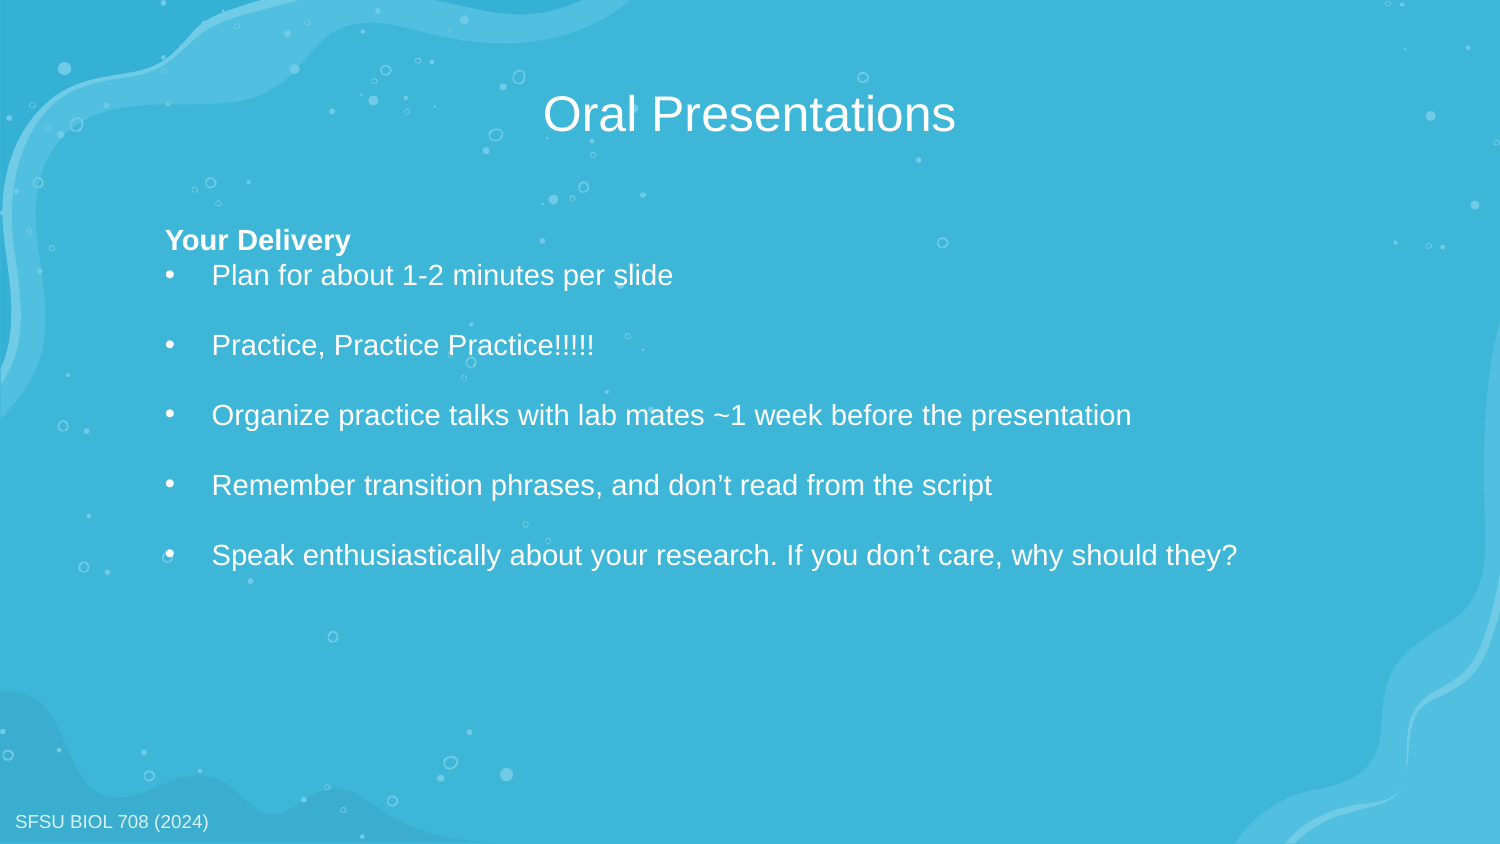

# Oral Presentations
Your Delivery
Plan for about 1-2 minutes per slide

Practice, Practice Practice!!!!!

Organize practice talks with lab mates ~1 week before the presentation

Remember transition phrases, and don’t read from the script

Speak enthusiastically about your research. If you don’t care, why should they?

SFSU BIOL 708 (2024)